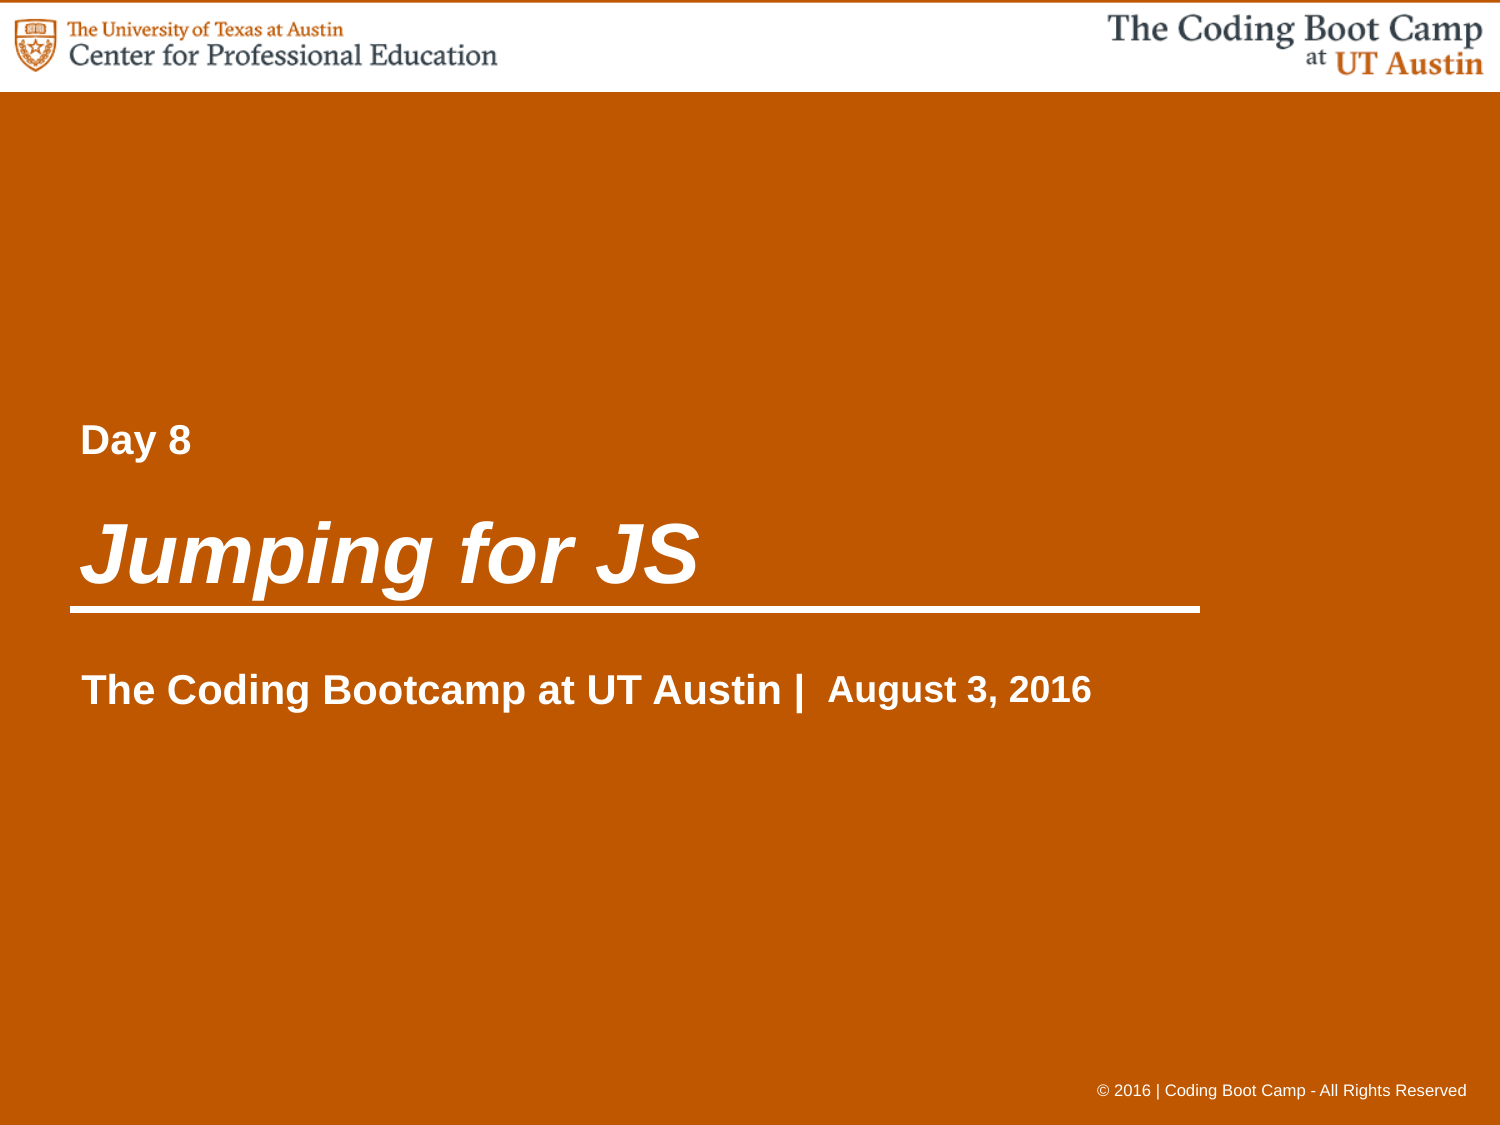

Day 8
# Jumping for JS
August 3, 2016